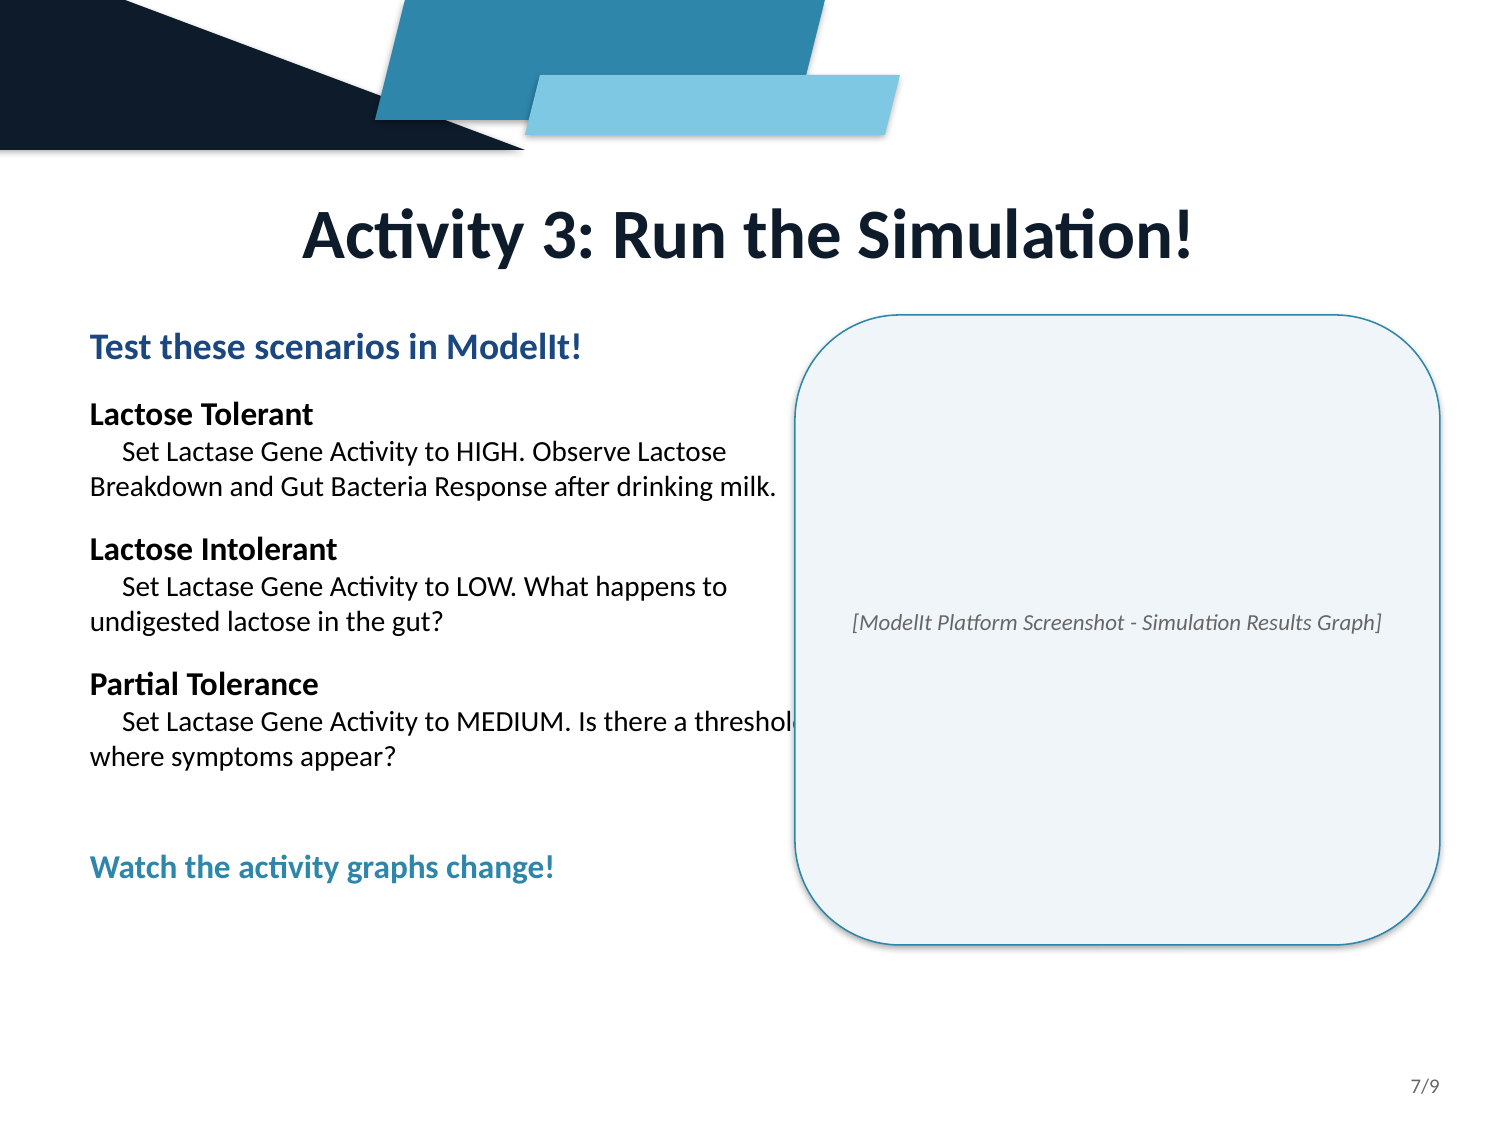

Activity 3: Run the Simulation!
Test these scenarios in ModelIt!
Lactose Tolerant
     Set Lactase Gene Activity to HIGH. Observe Lactose Breakdown and Gut Bacteria Response after drinking milk.
Lactose Intolerant
     Set Lactase Gene Activity to LOW. What happens to undigested lactose in the gut?
Partial Tolerance
     Set Lactase Gene Activity to MEDIUM. Is there a threshold where symptoms appear?
Watch the activity graphs change!

[ModelIt Platform Screenshot - Simulation Results Graph]
7/9